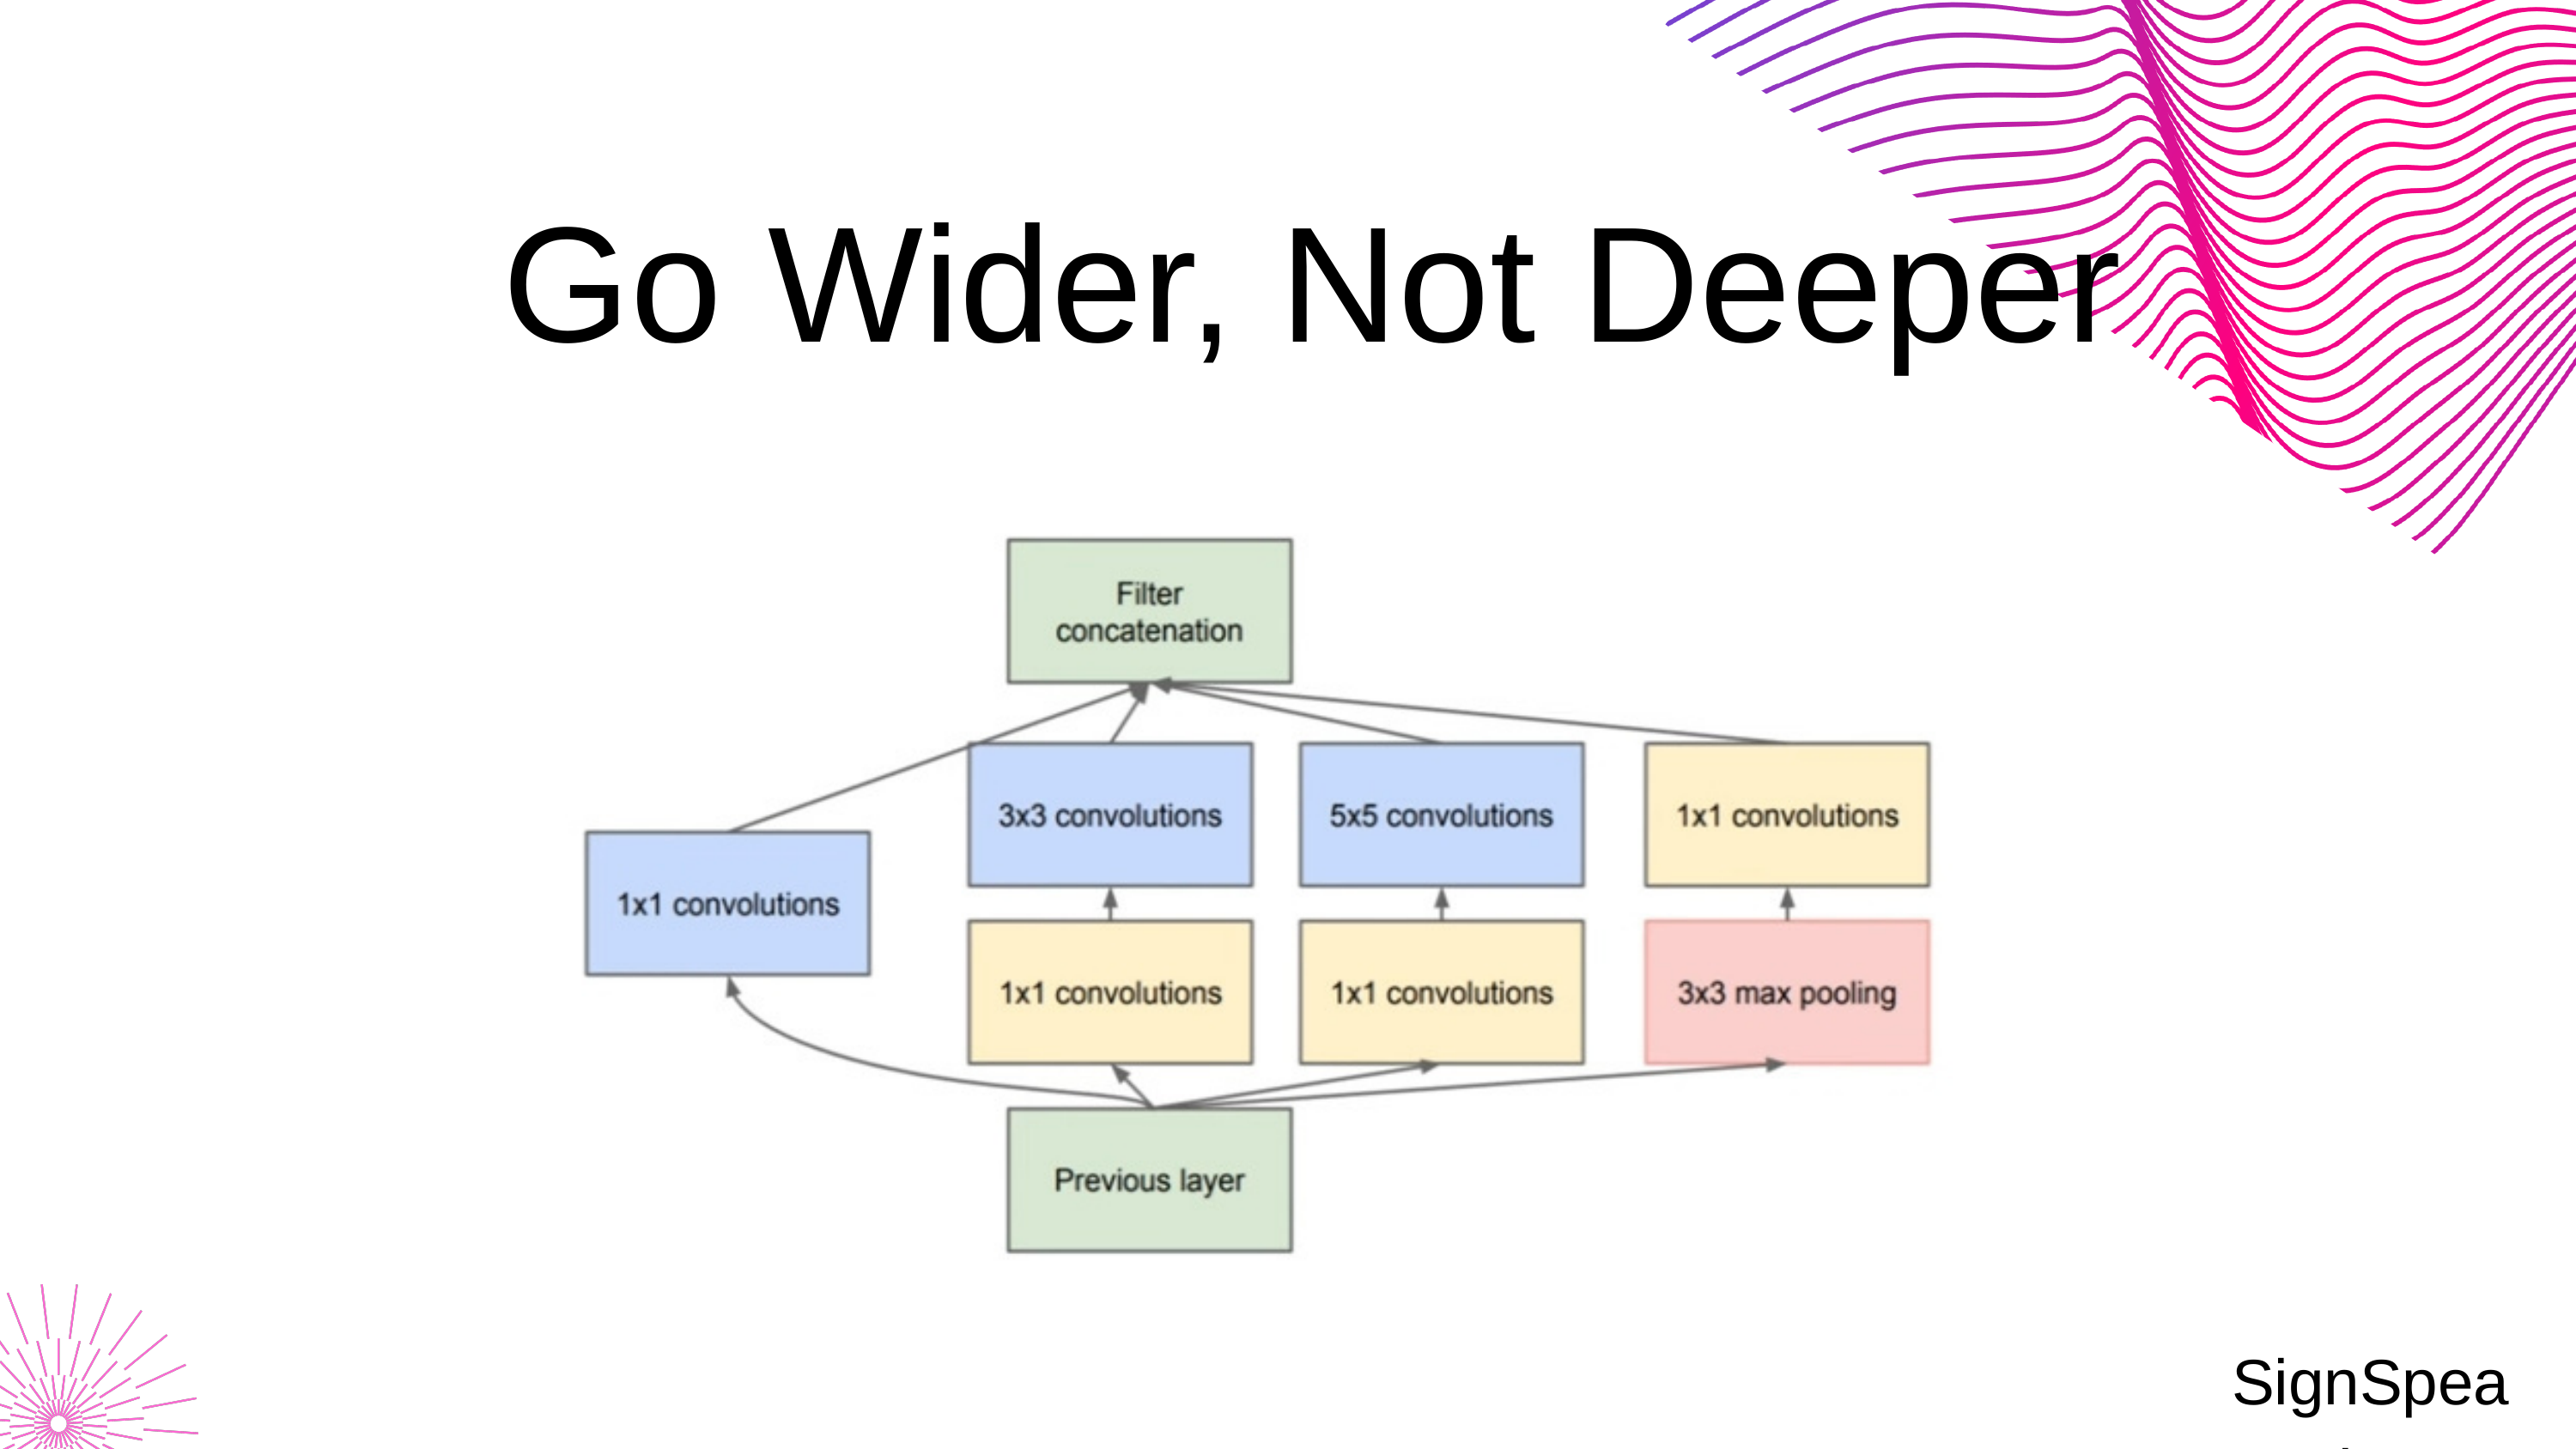

Go Wider, Not Deeper

Add Company Name
SignSpeaks